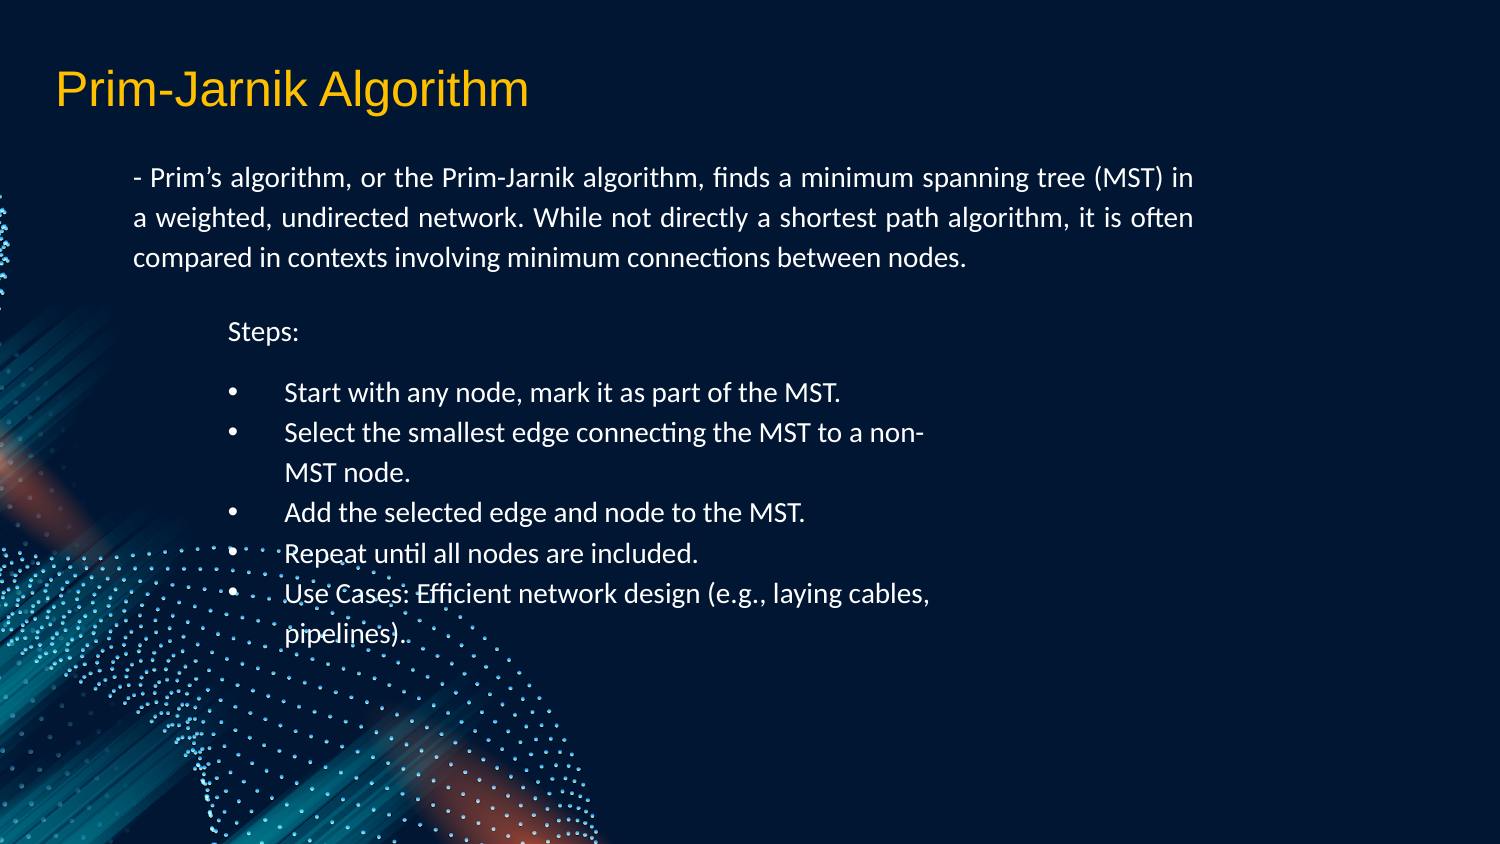

# Prim-Jarnik Algorithm
- Prim’s algorithm, or the Prim-Jarnik algorithm, finds a minimum spanning tree (MST) in a weighted, undirected network. While not directly a shortest path algorithm, it is often compared in contexts involving minimum connections between nodes.
Steps:
Start with any node, mark it as part of the MST.
Select the smallest edge connecting the MST to a non-MST node.
Add the selected edge and node to the MST.
Repeat until all nodes are included.
Use Cases: Efficient network design (e.g., laying cables, pipelines).